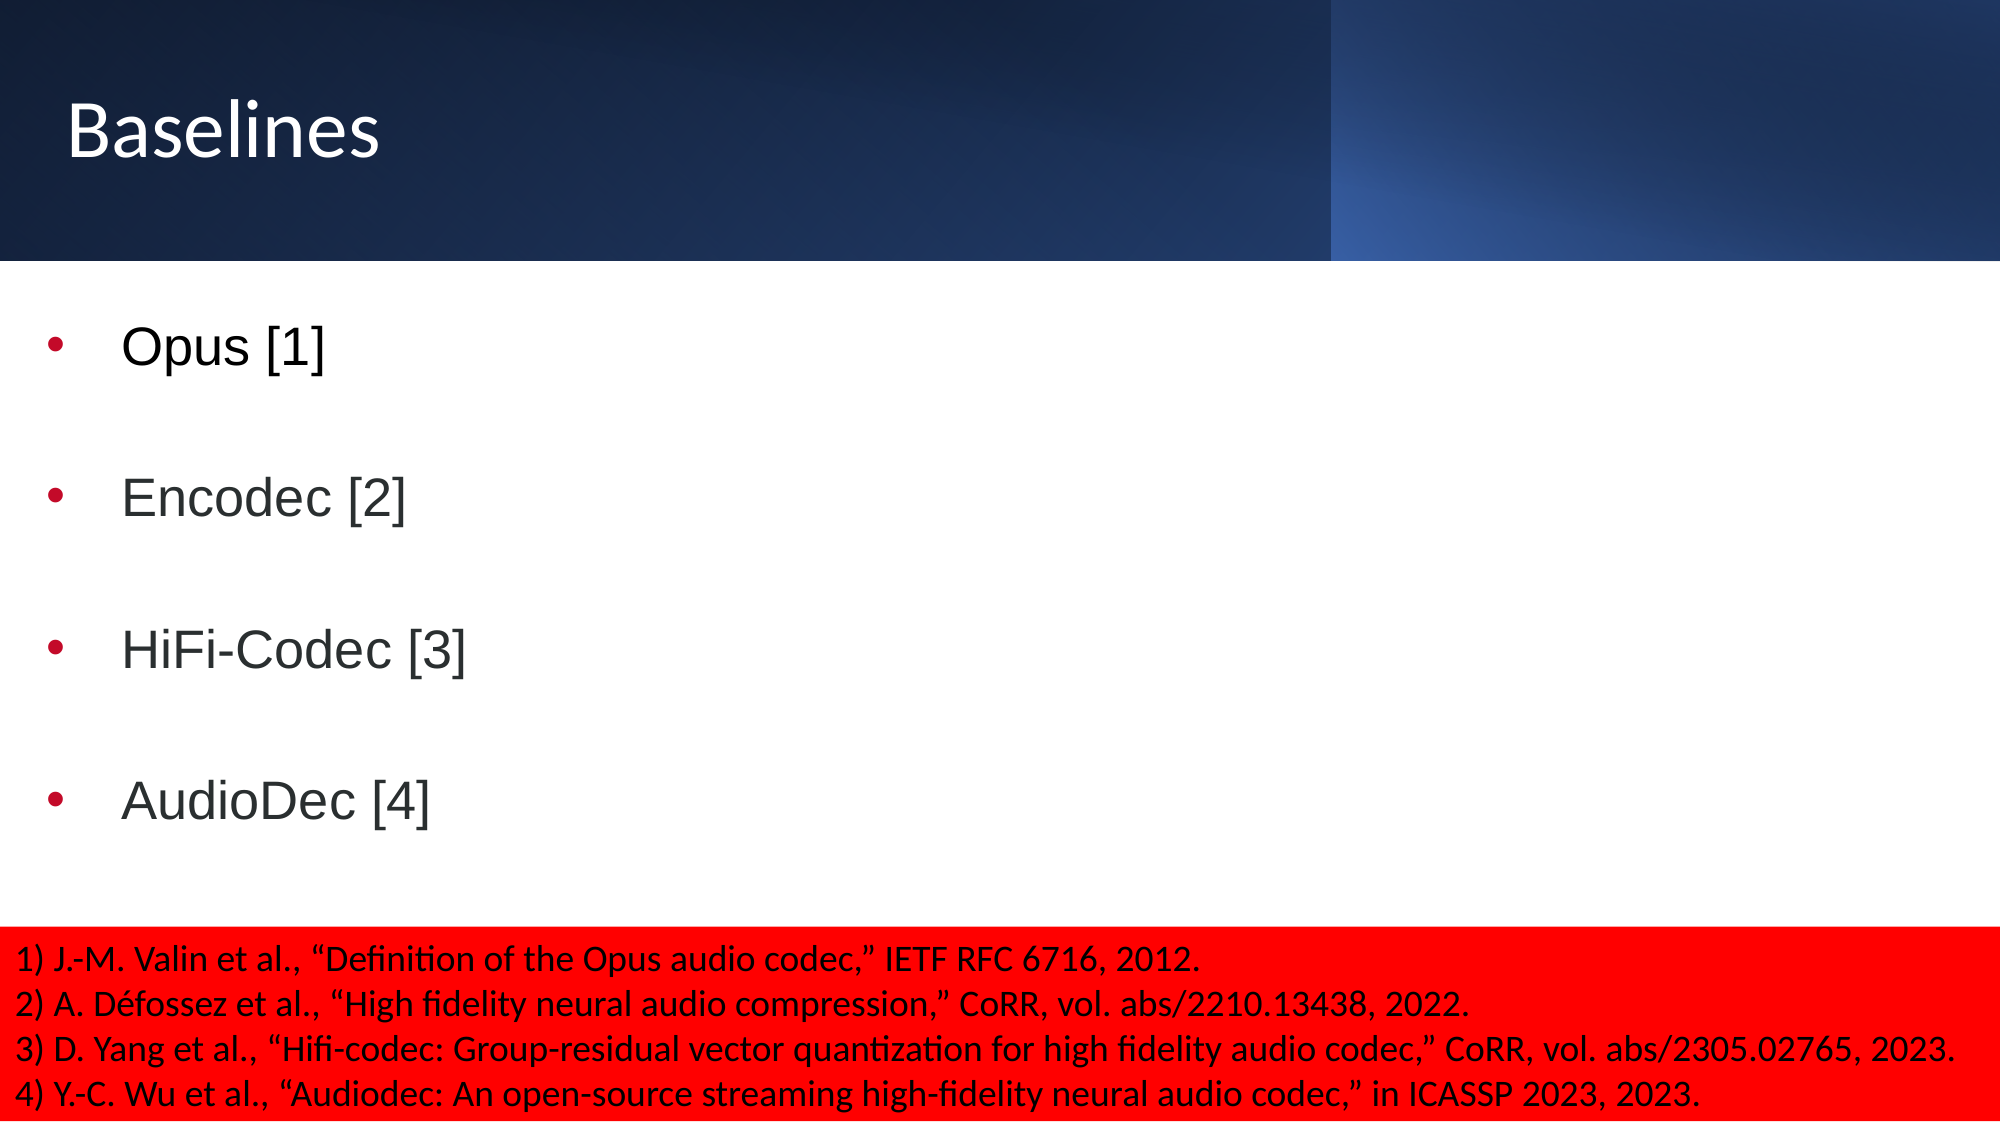

# Baselines
Opus [1]

Encodec [2]

HiFi-Codec [3]

AudioDec [4]
1) J.-M. Valin et al., “Definition of the Opus audio codec,” IETF RFC 6716, 2012.
2) A. Défossez et al., “High fidelity neural audio compression,” CoRR, vol. abs/2210.13438, 2022.
3) D. Yang et al., “Hifi-codec: Group-residual vector quantization for high fidelity audio codec,” CoRR, vol. abs/2305.02765, 2023.
4) Y.-C. Wu et al., “Audiodec: An open-source streaming high-fidelity neural audio codec,” in ICASSP 2023, 2023.